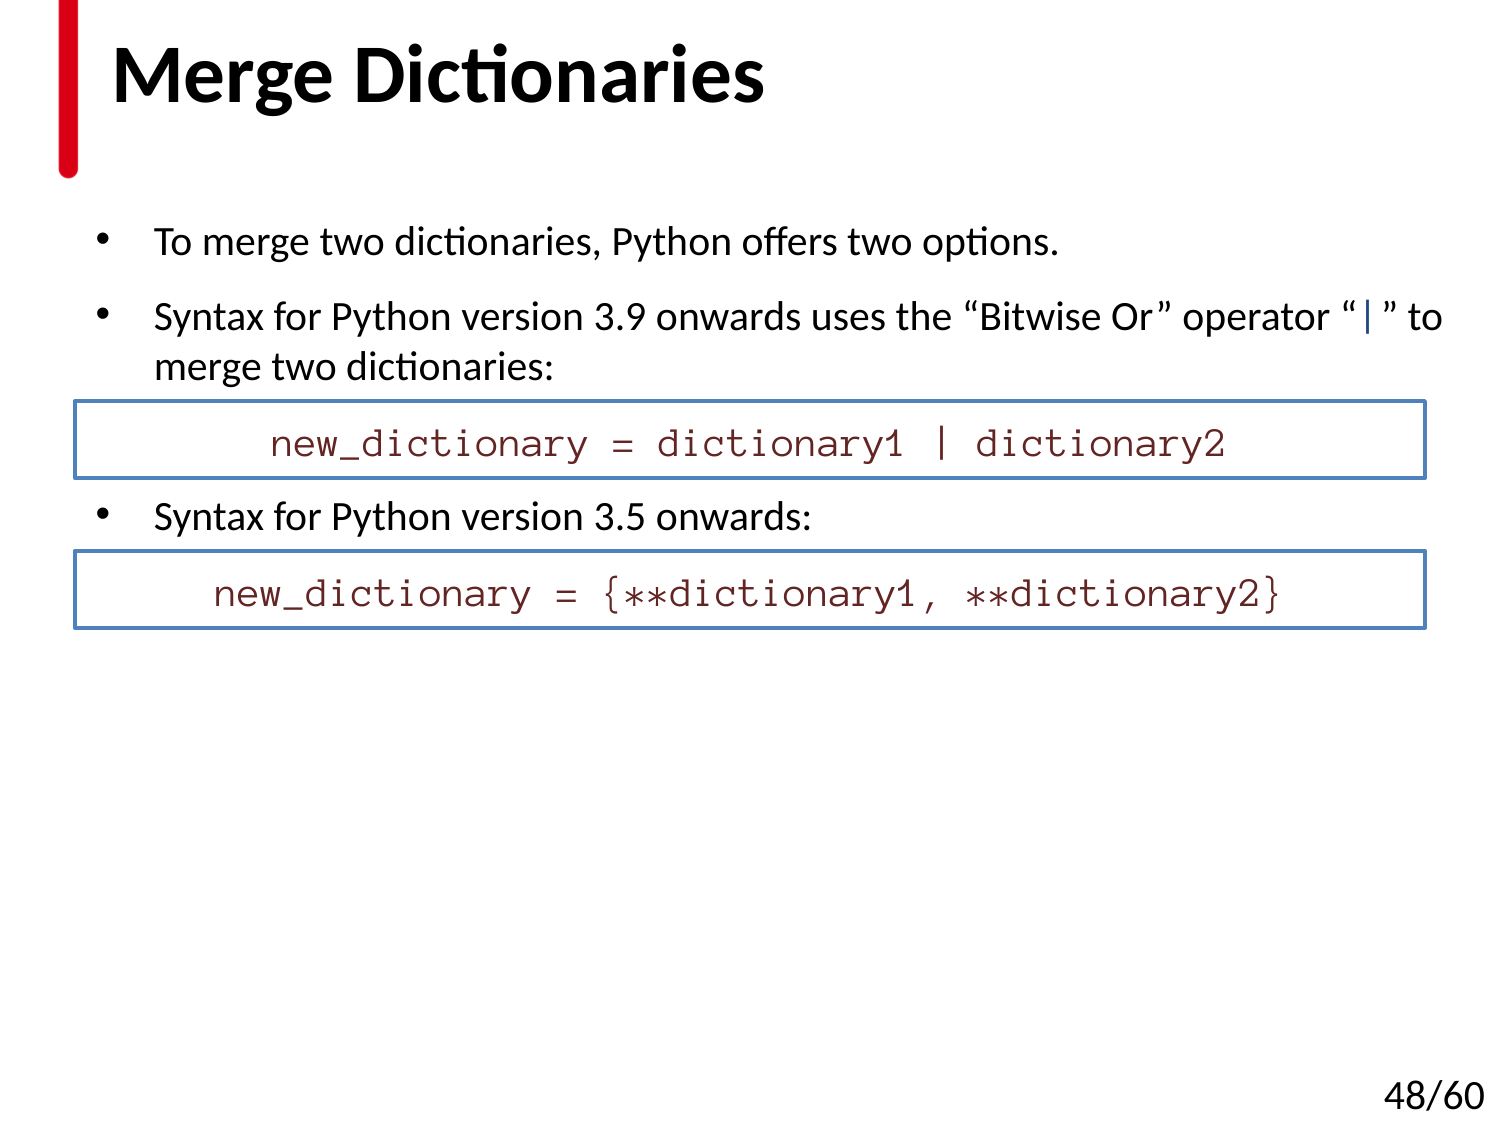

# Merge Dictionaries
To merge two dictionaries, Python offers two options.
Syntax for Python version 3.9 onwards uses the “Bitwise Or” operator “|” to merge two dictionaries:

Syntax for Python version 3.5 onwards:

new_dictionary = dictionary1 | dictionary2
new_dictionary = {**dictionary1, **dictionary2}